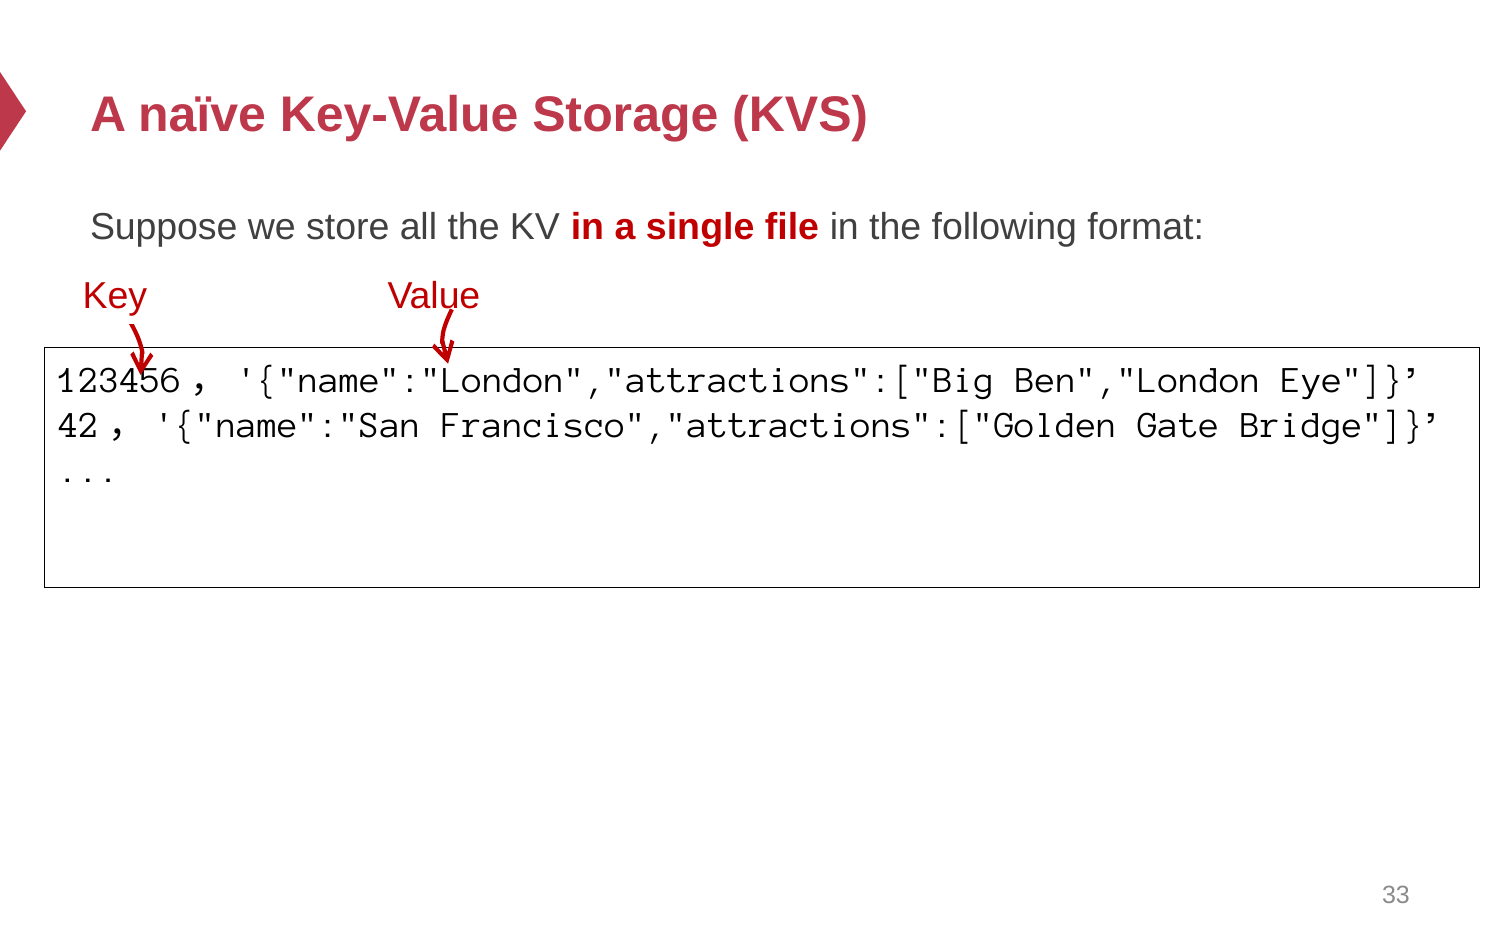

# A naïve Key-Value Storage (KVS)
Suppose we store all the KV in a single file in the following format:
Key
Value

123456，'{"name":"London","attractions":["Big Ben","London Eye"]}’
42，'{"name":"San Francisco","attractions":["Golden Gate Bridge"]}’
...

33